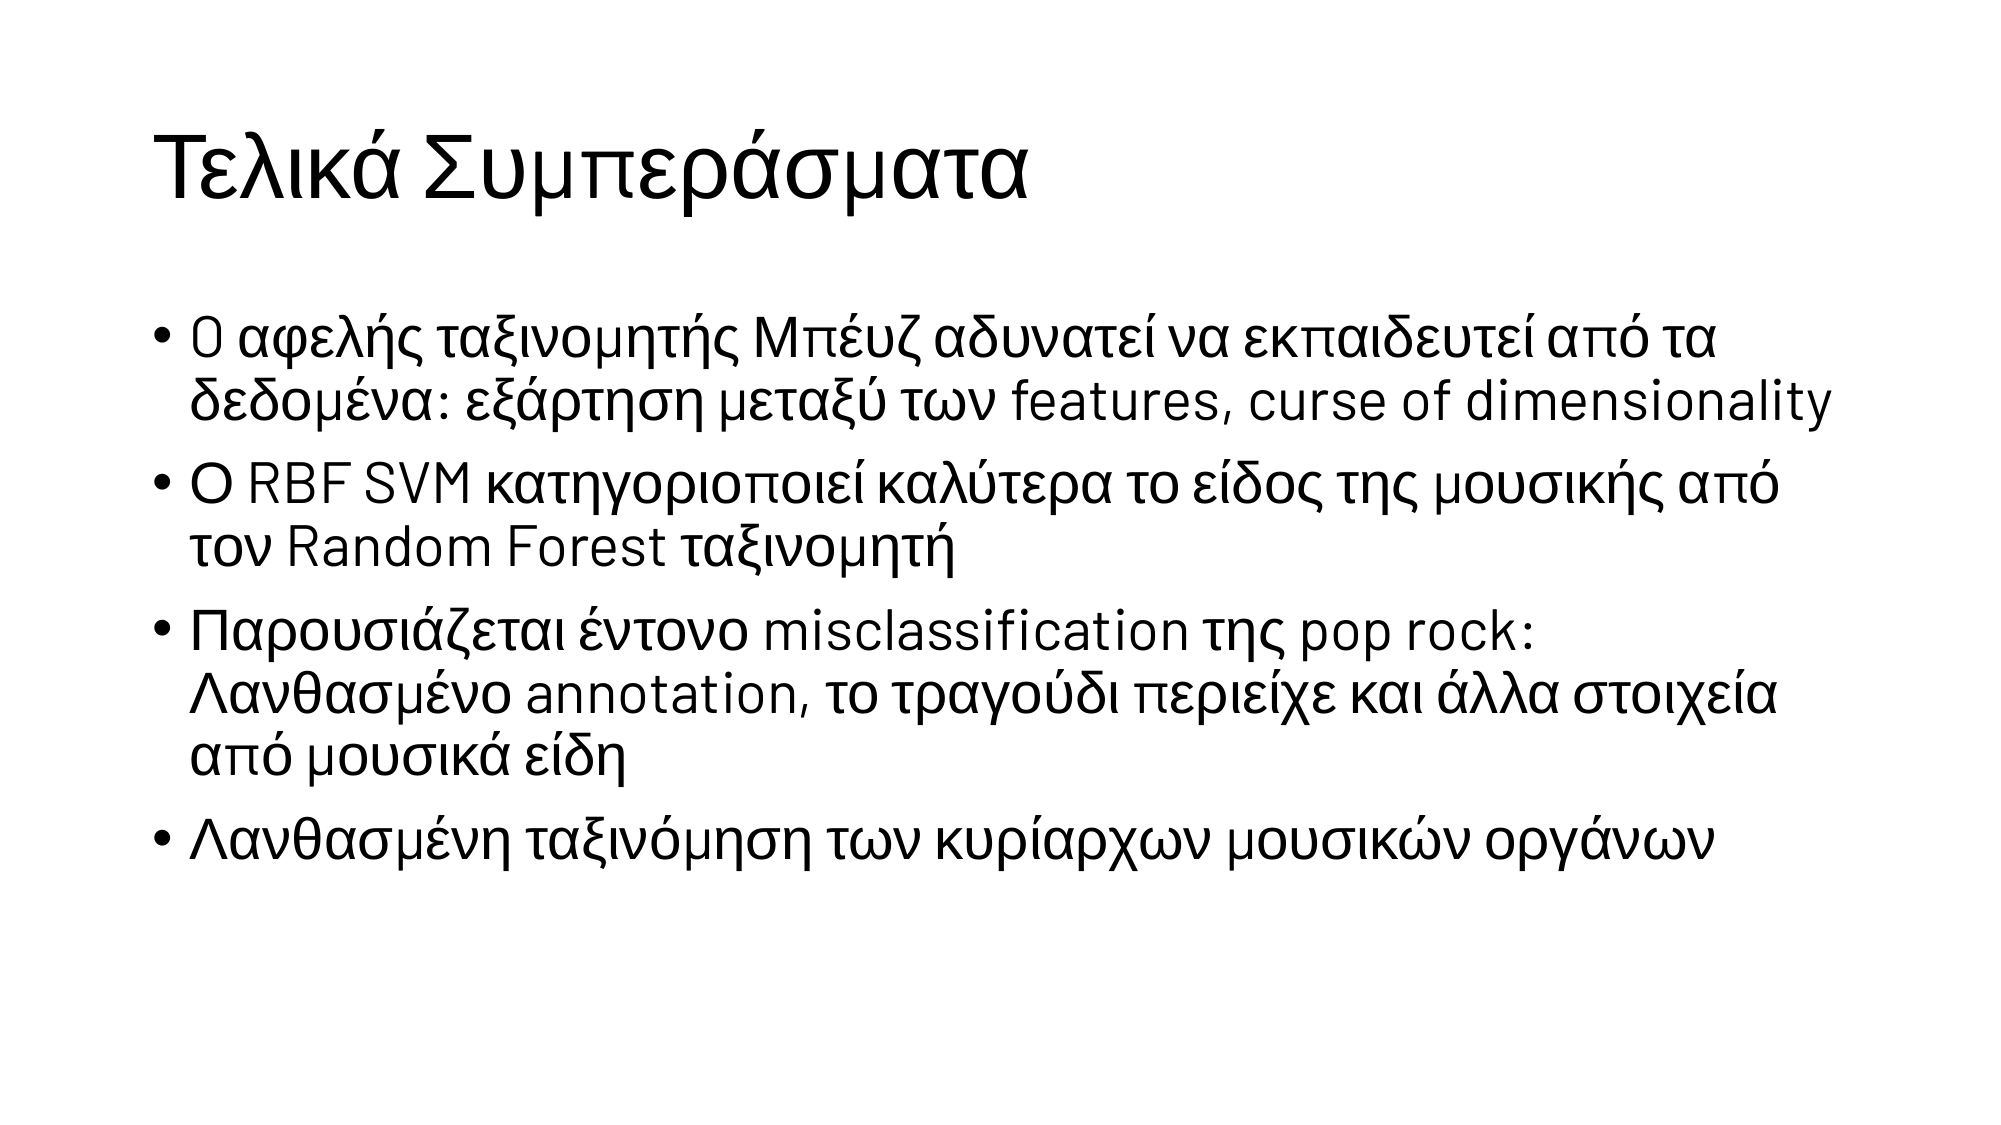

# Τελικά Συμπεράσματα
O αφελής ταξινομητής Μπέυζ αδυνατεί να εκπαιδευτεί από τα δεδομένα: εξάρτηση μεταξύ των features, curse of dimensionality
Ο RBF SVM κατηγοριοποιεί καλύτερα το είδος της μουσικής από τον Random Forest ταξινομητή
Παρουσιάζεται έντονο misclassification της pop rock: Λανθασμένο annotation, το τραγούδι περιείχε και άλλα στοιχεία από μουσικά είδη
Λανθασμένη ταξινόμηση των κυρίαρχων μουσικών οργάνων